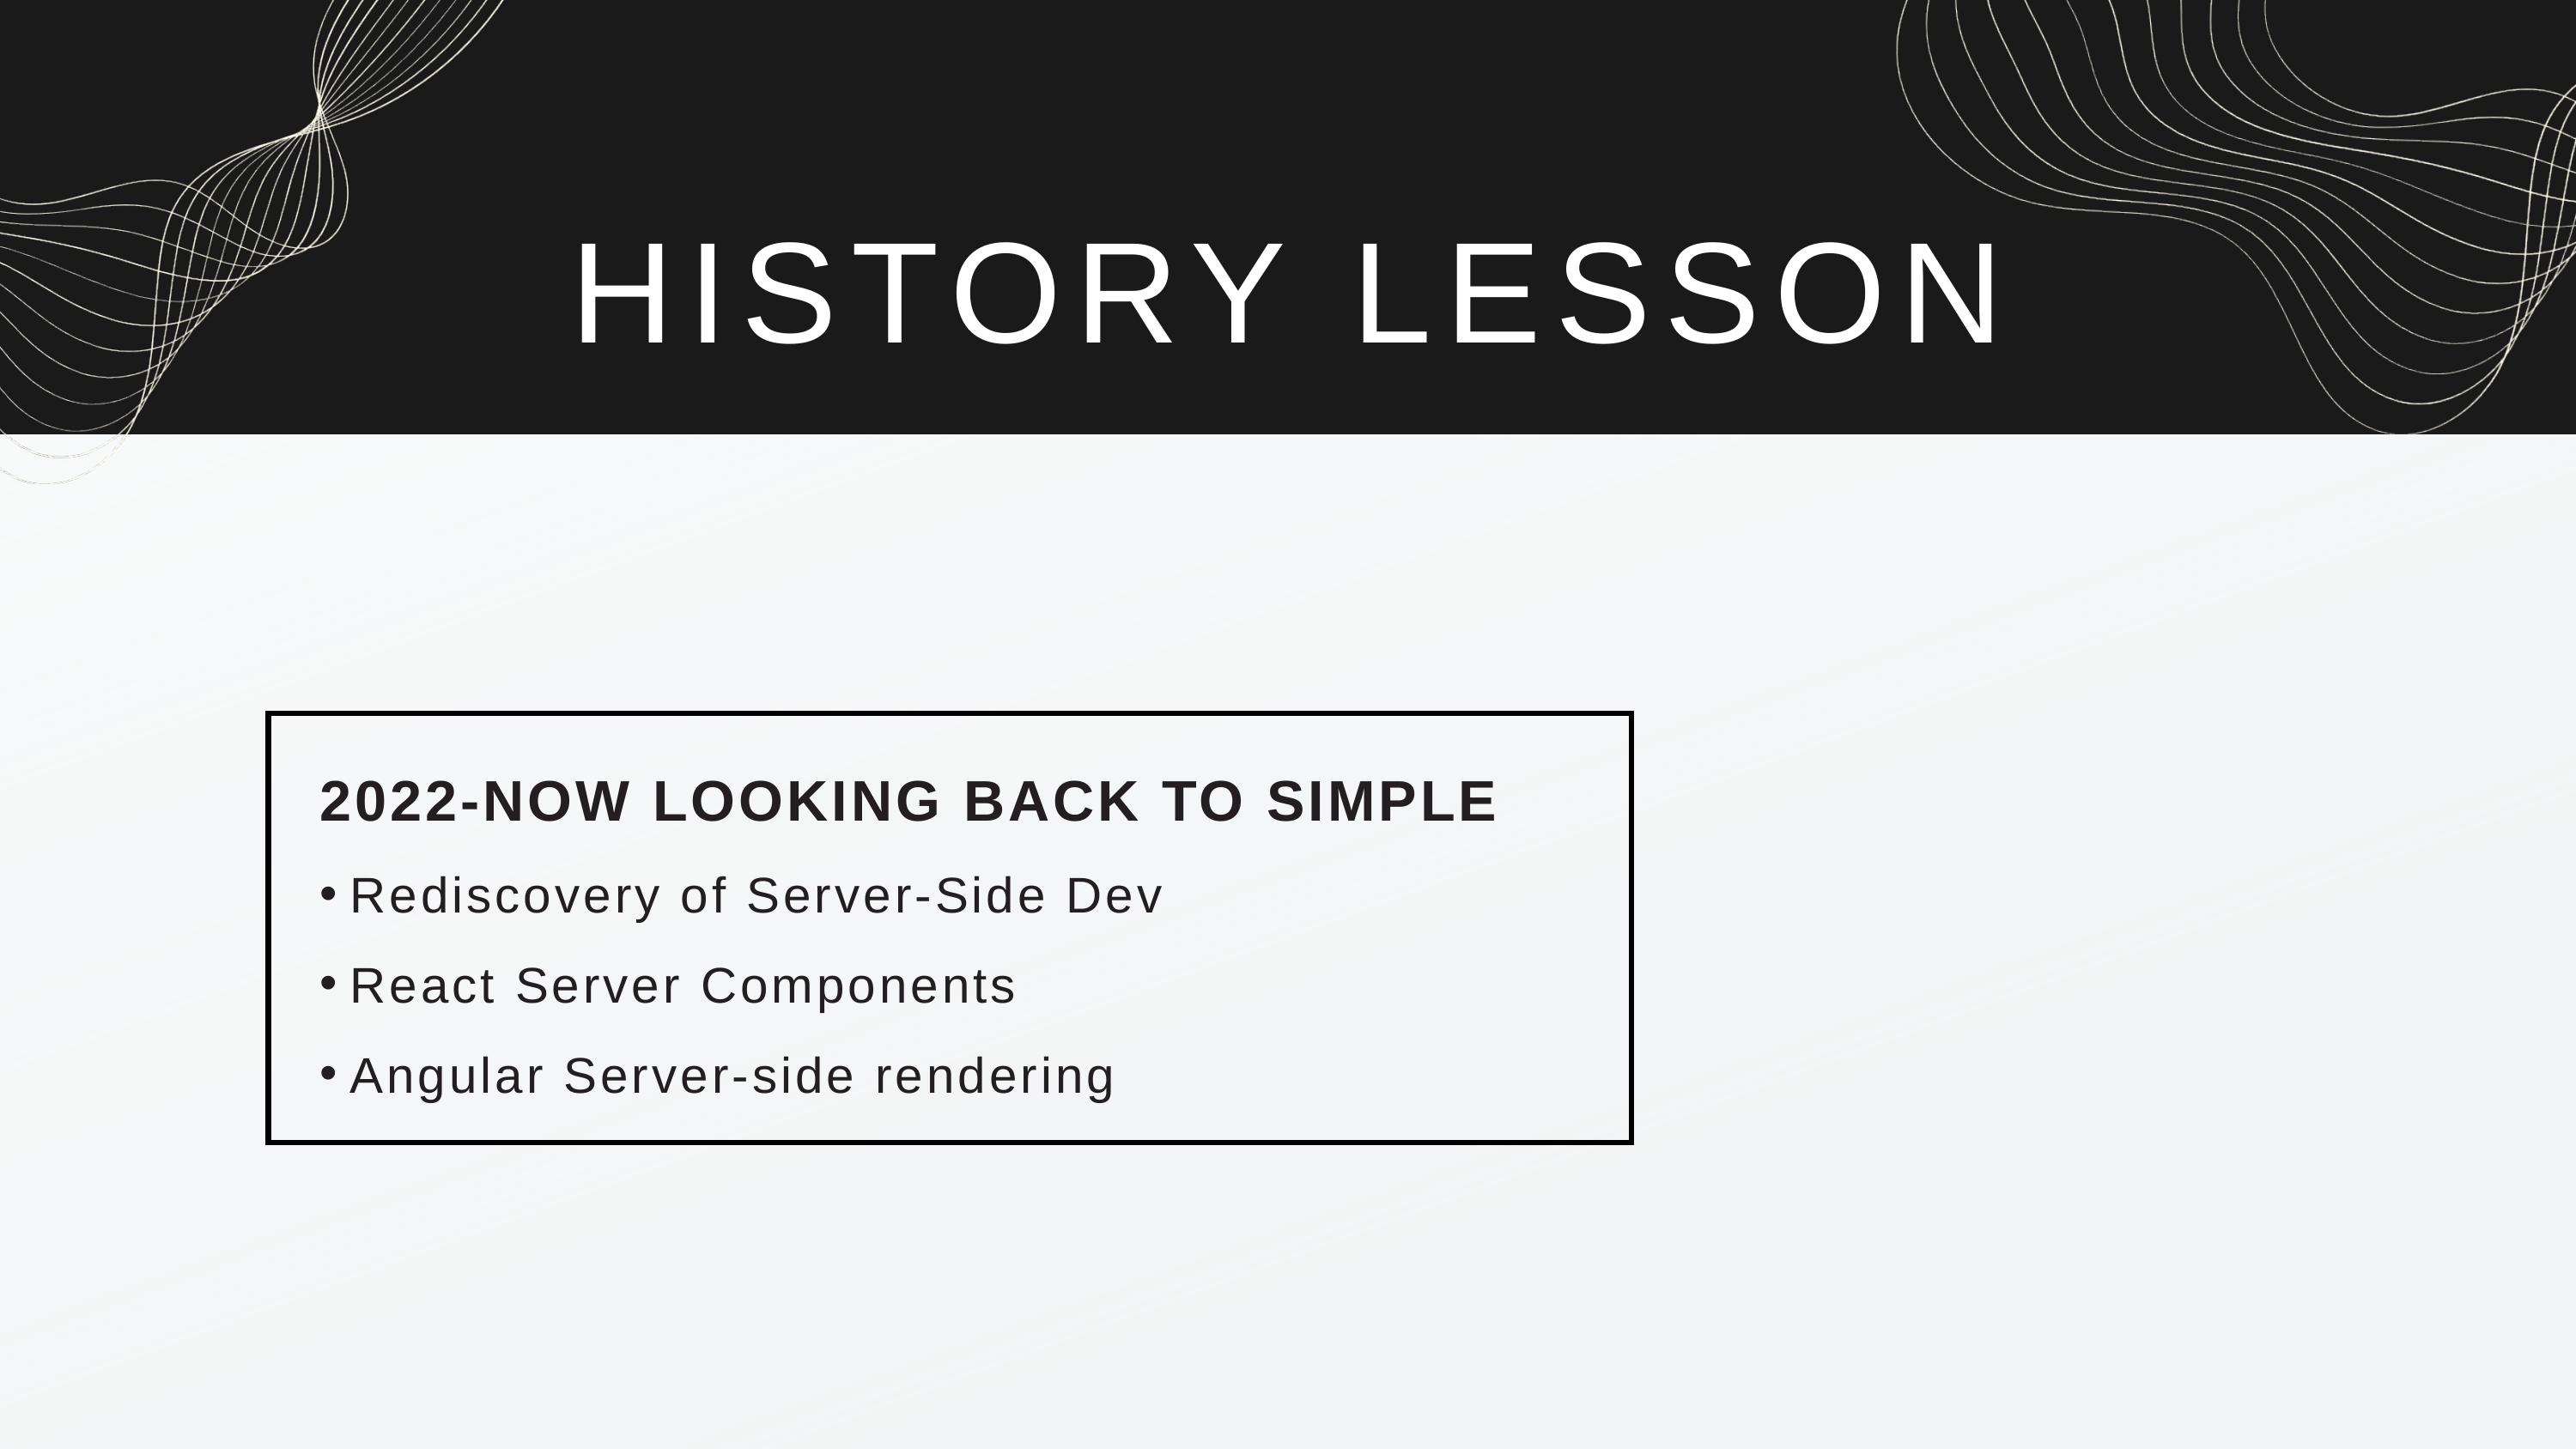

HISTORY LESSON

2022-NOW LOOKING BACK TO SIMPLE
Rediscovery of Server-Side Dev
React Server Components
Angular Server-side rendering